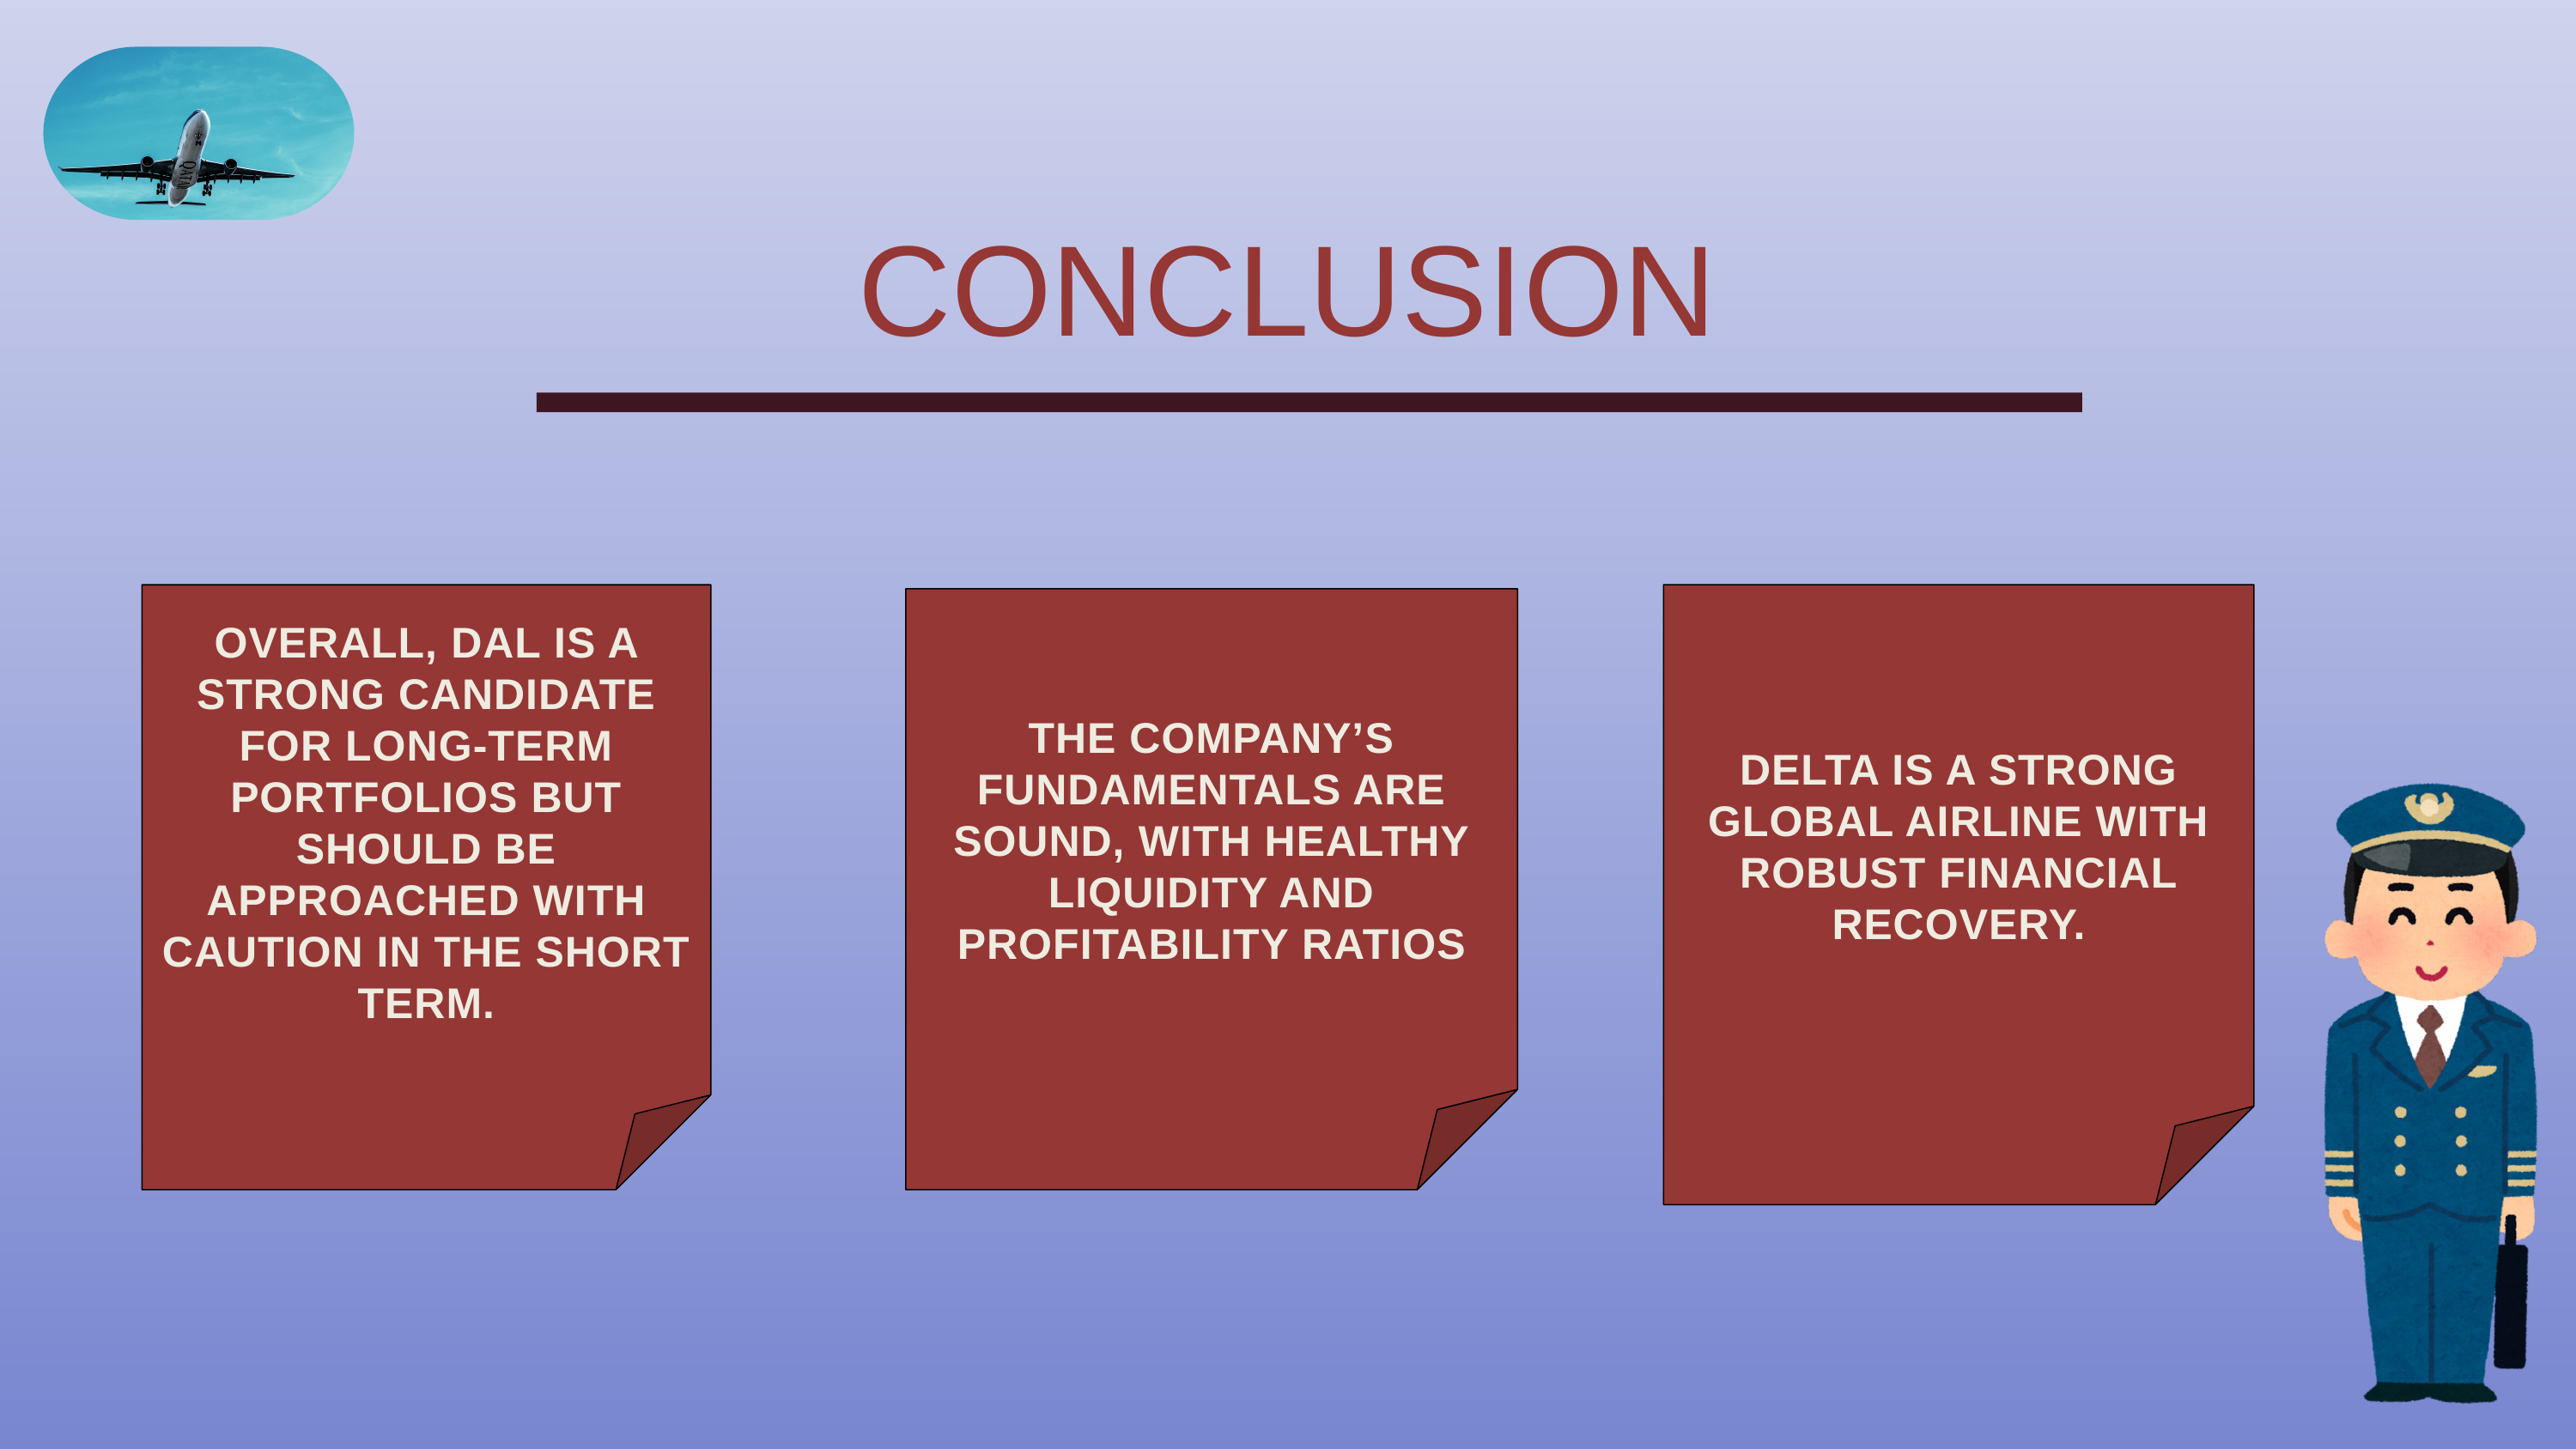

CONCLUSION

DELTA IS A STRONG GLOBAL AIRLINE WITH ROBUST FINANCIAL RECOVERY.
OVERALL, DAL IS A STRONG CANDIDATE FOR LONG-TERM PORTFOLIOS BUT SHOULD BE APPROACHED WITH CAUTION IN THE SHORT TERM.

THE COMPANY’S FUNDAMENTALS ARE SOUND, WITH HEALTHY LIQUIDITY AND PROFITABILITY RATIOS